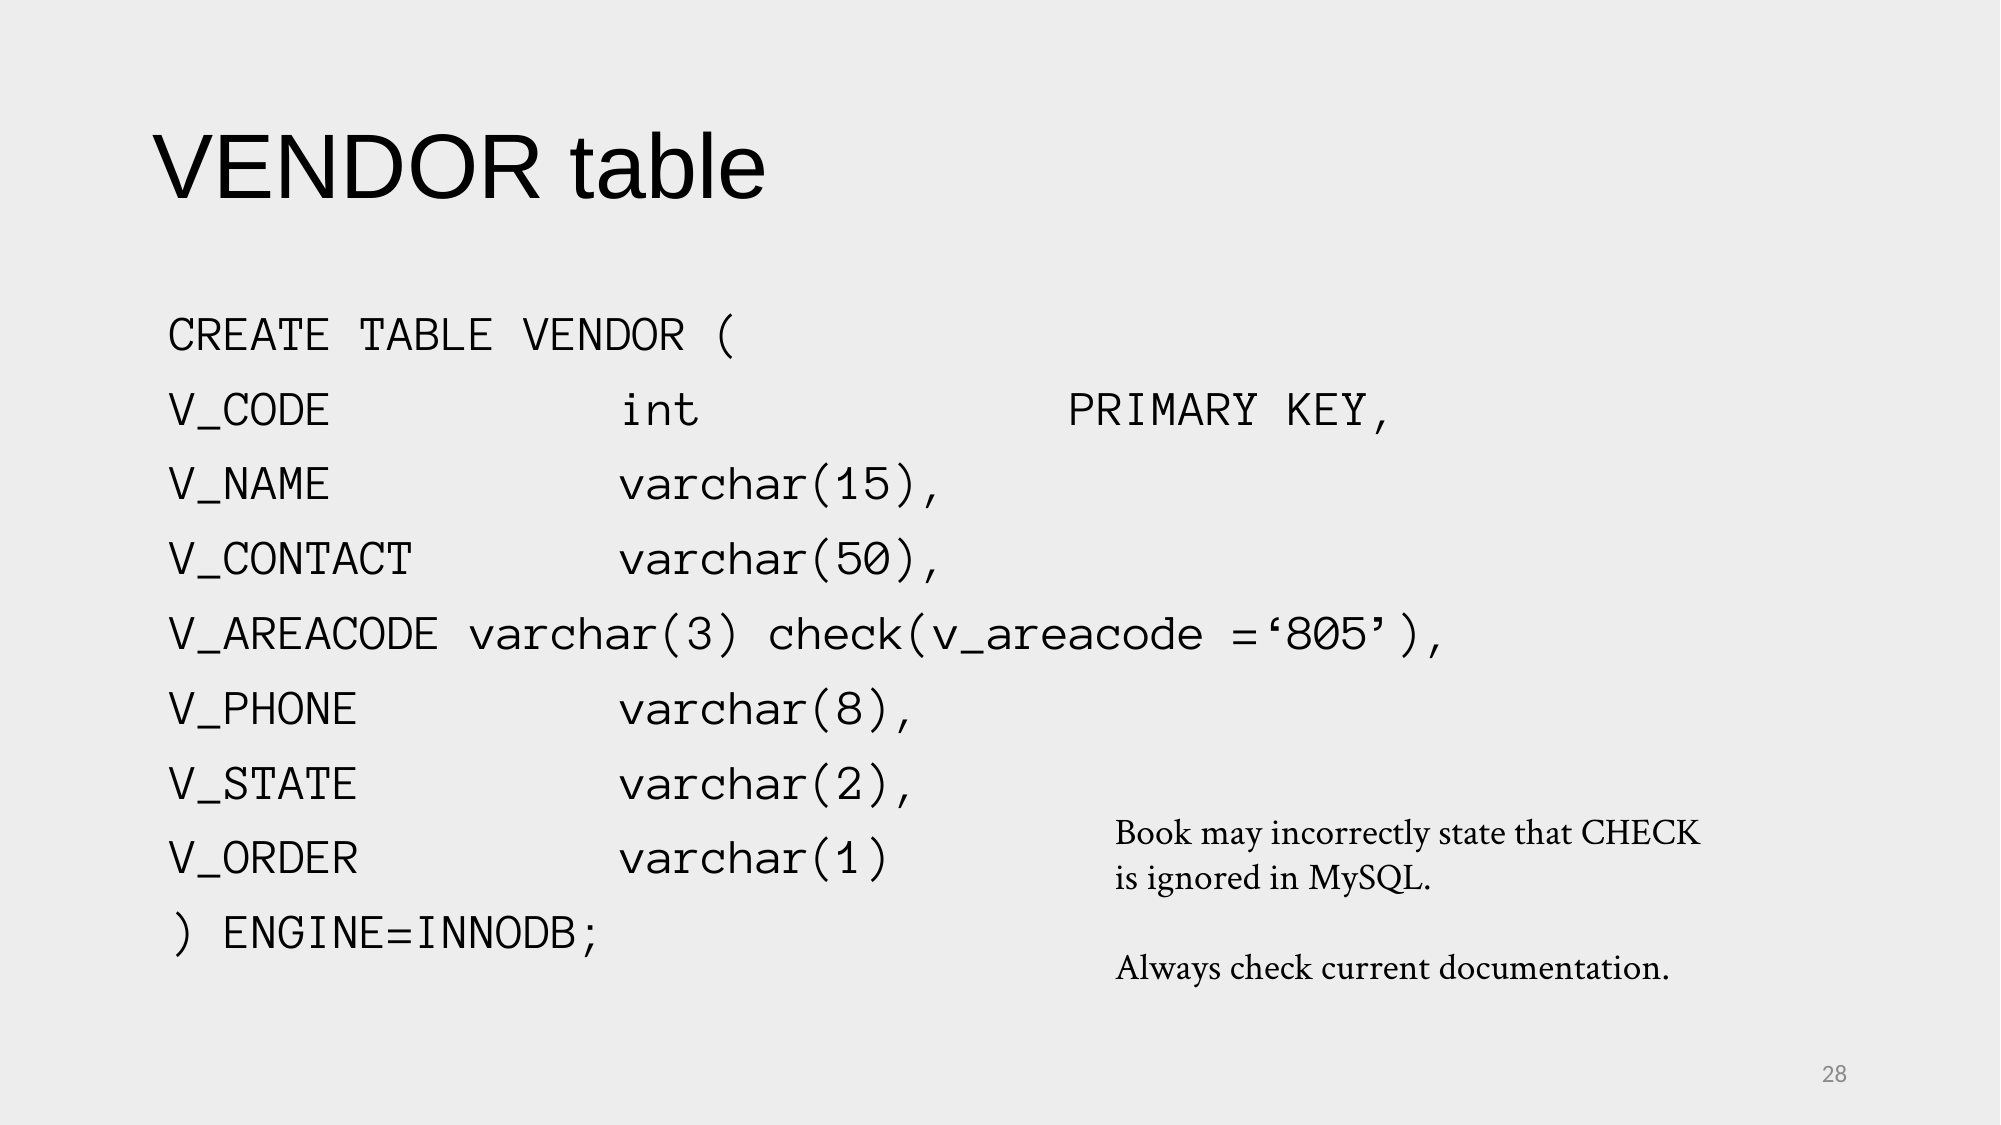

# VENDOR table
CREATE TABLE VENDOR (
V_CODE 		int 			PRIMARY KEY,
V_NAME 		varchar(15),
V_CONTACT 		varchar(50),
V_AREACODE 	varchar(3) 	check(v_areacode =‘805’),
V_PHONE 		varchar(8),
V_STATE 		varchar(2),
V_ORDER 		varchar(1)
) ENGINE=INNODB;
Book may incorrectly state that CHECK
is ignored in MySQL.

Always check current documentation.
28